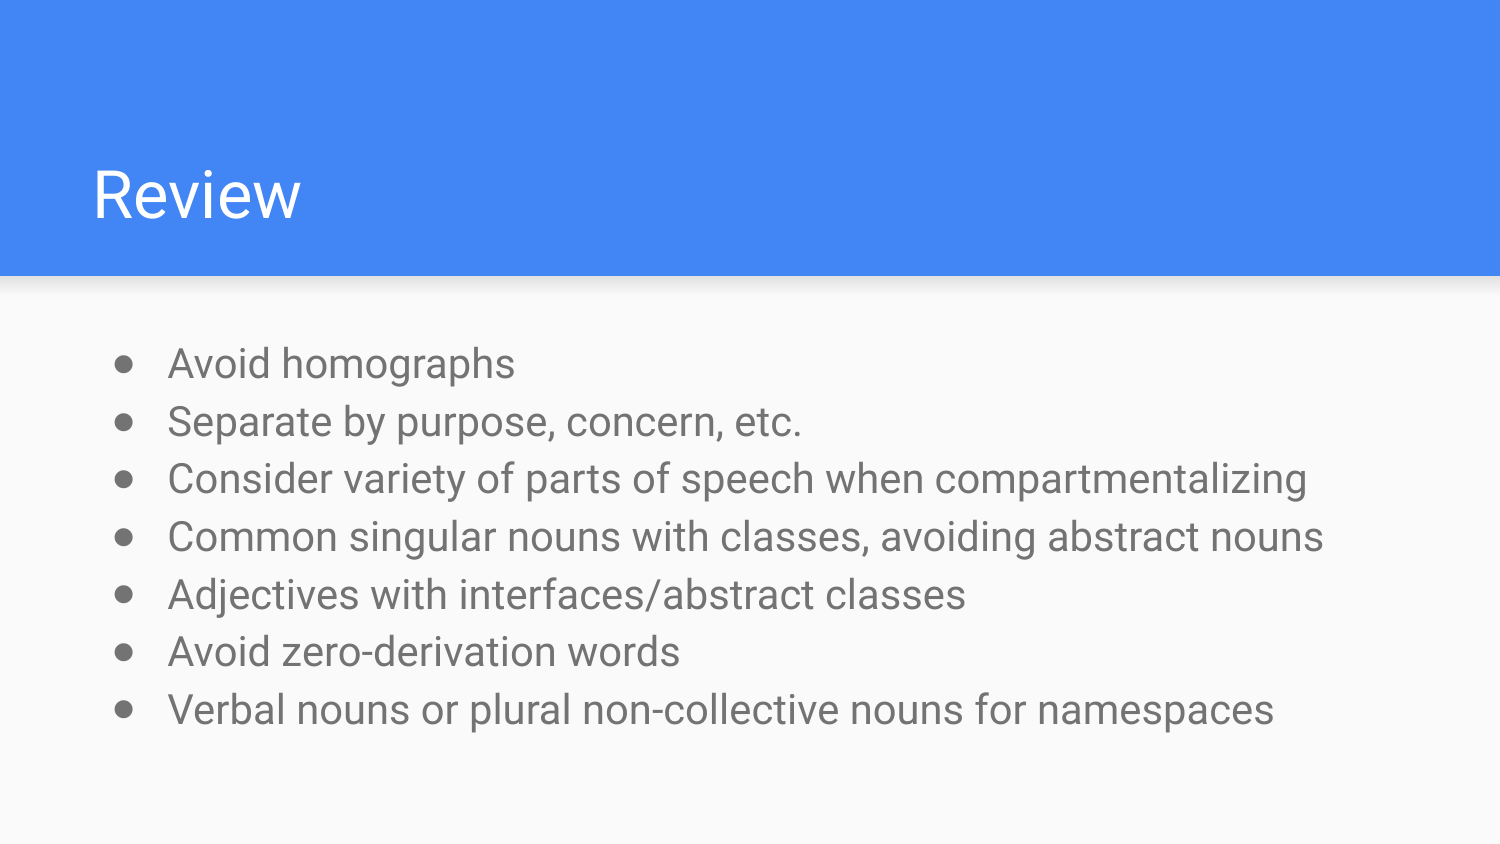

# Review
Avoid homographs
Separate by purpose, concern, etc.
Consider variety of parts of speech when compartmentalizing
Common singular nouns with classes, avoiding abstract nouns
Adjectives with interfaces/abstract classes
Avoid zero-derivation words
Verbal nouns or plural non-collective nouns for namespaces